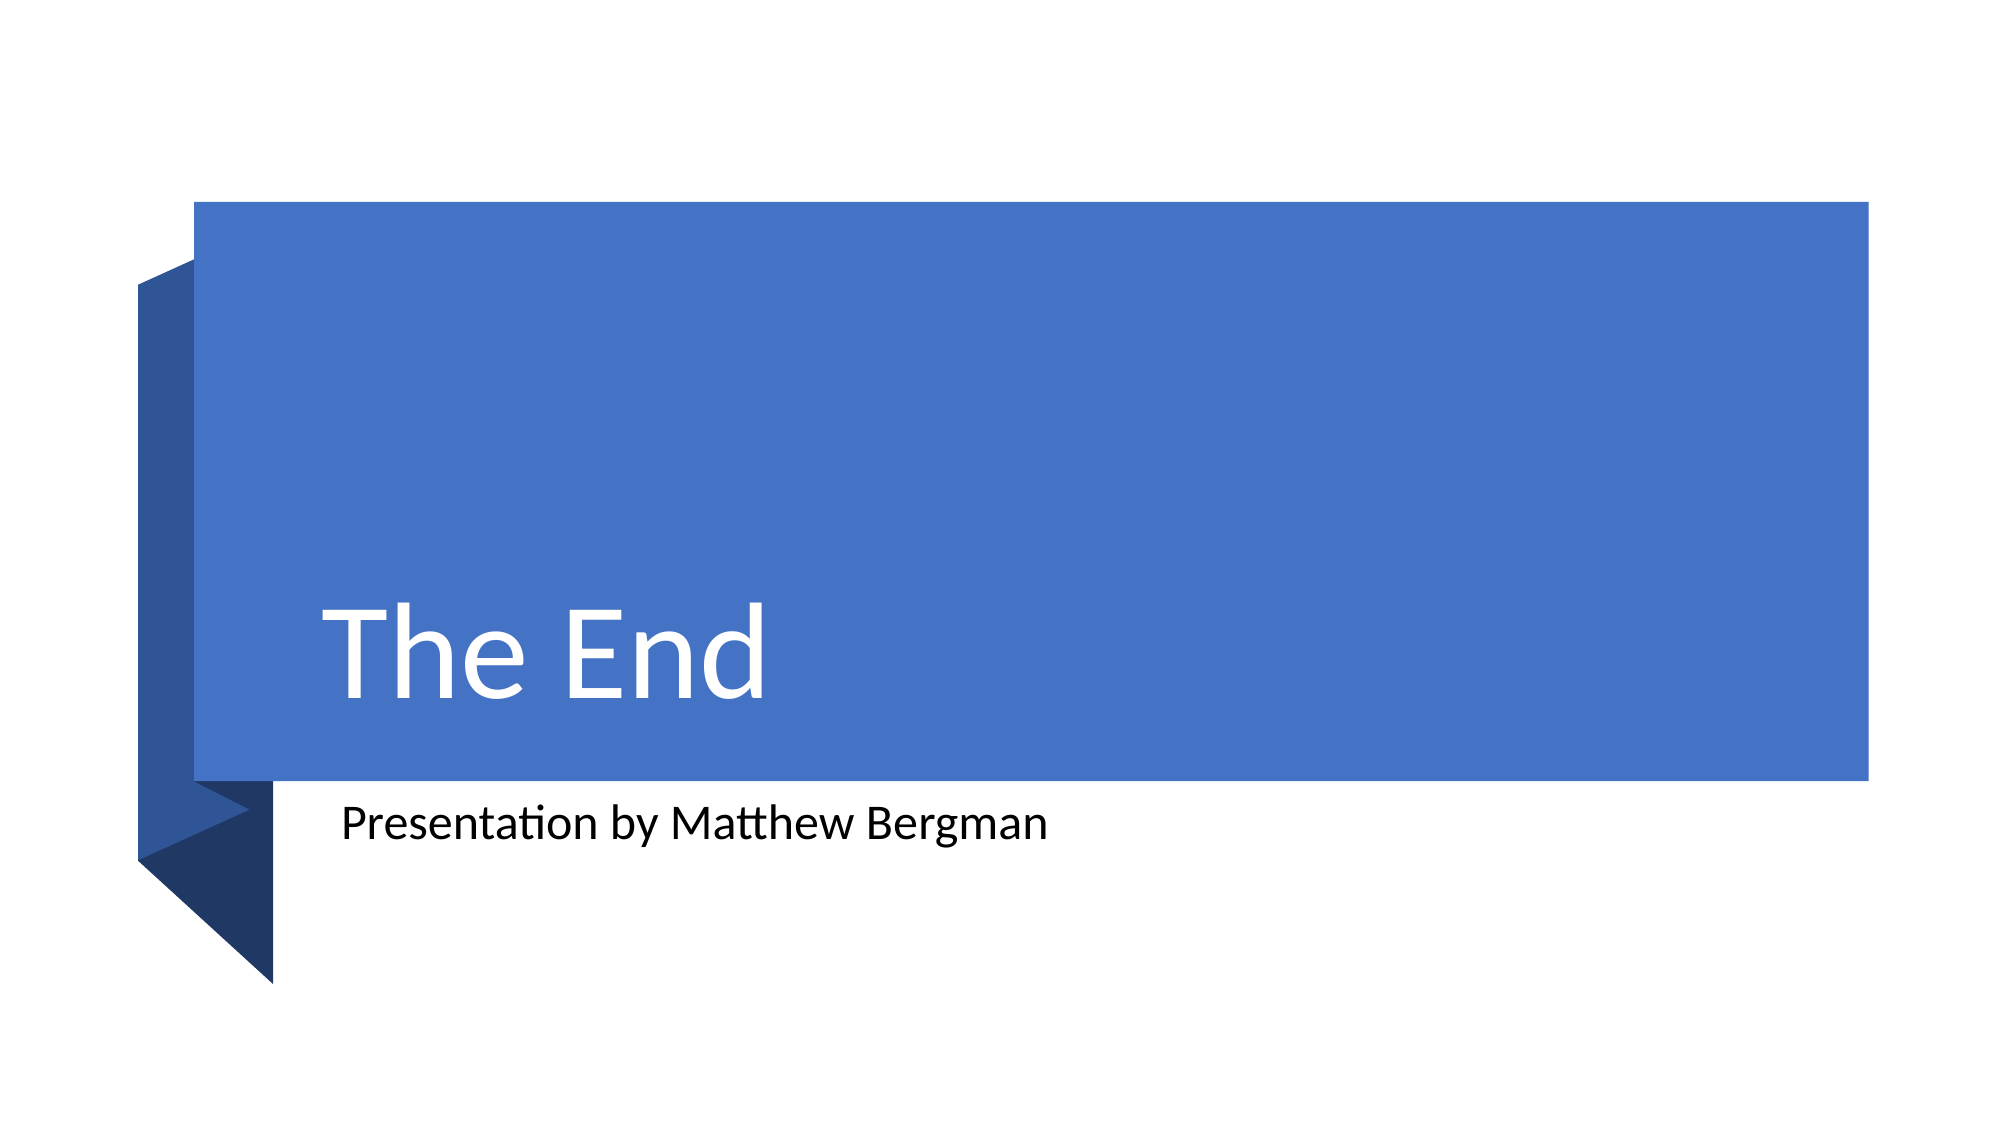

# The End

Presentation by Matthew Bergman